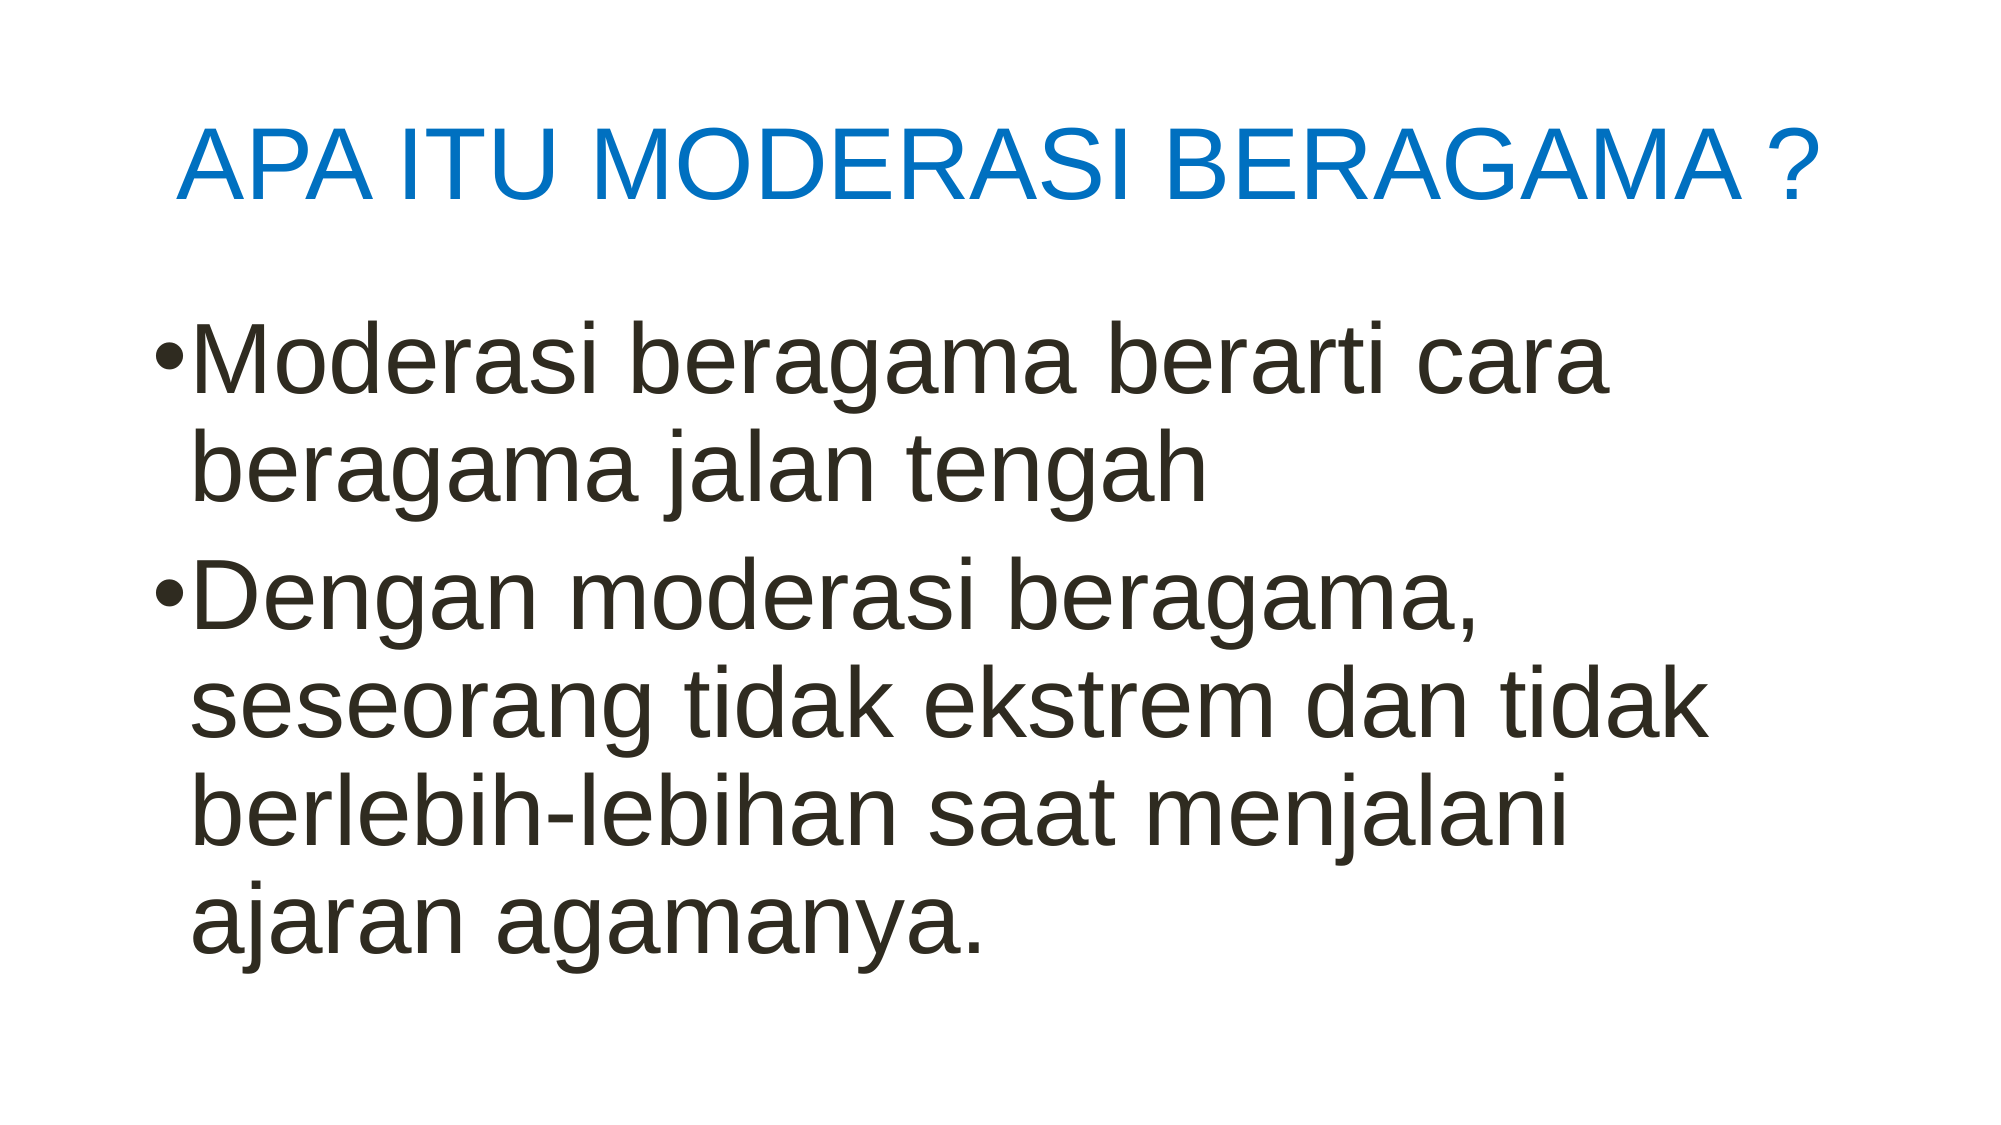

# APA ITU MODERASI BERAGAMA ?
Moderasi beragama berarti cara beragama jalan tengah
Dengan moderasi beragama, seseorang tidak ekstrem dan tidak berlebih-lebihan saat menjalani ajaran agamanya.